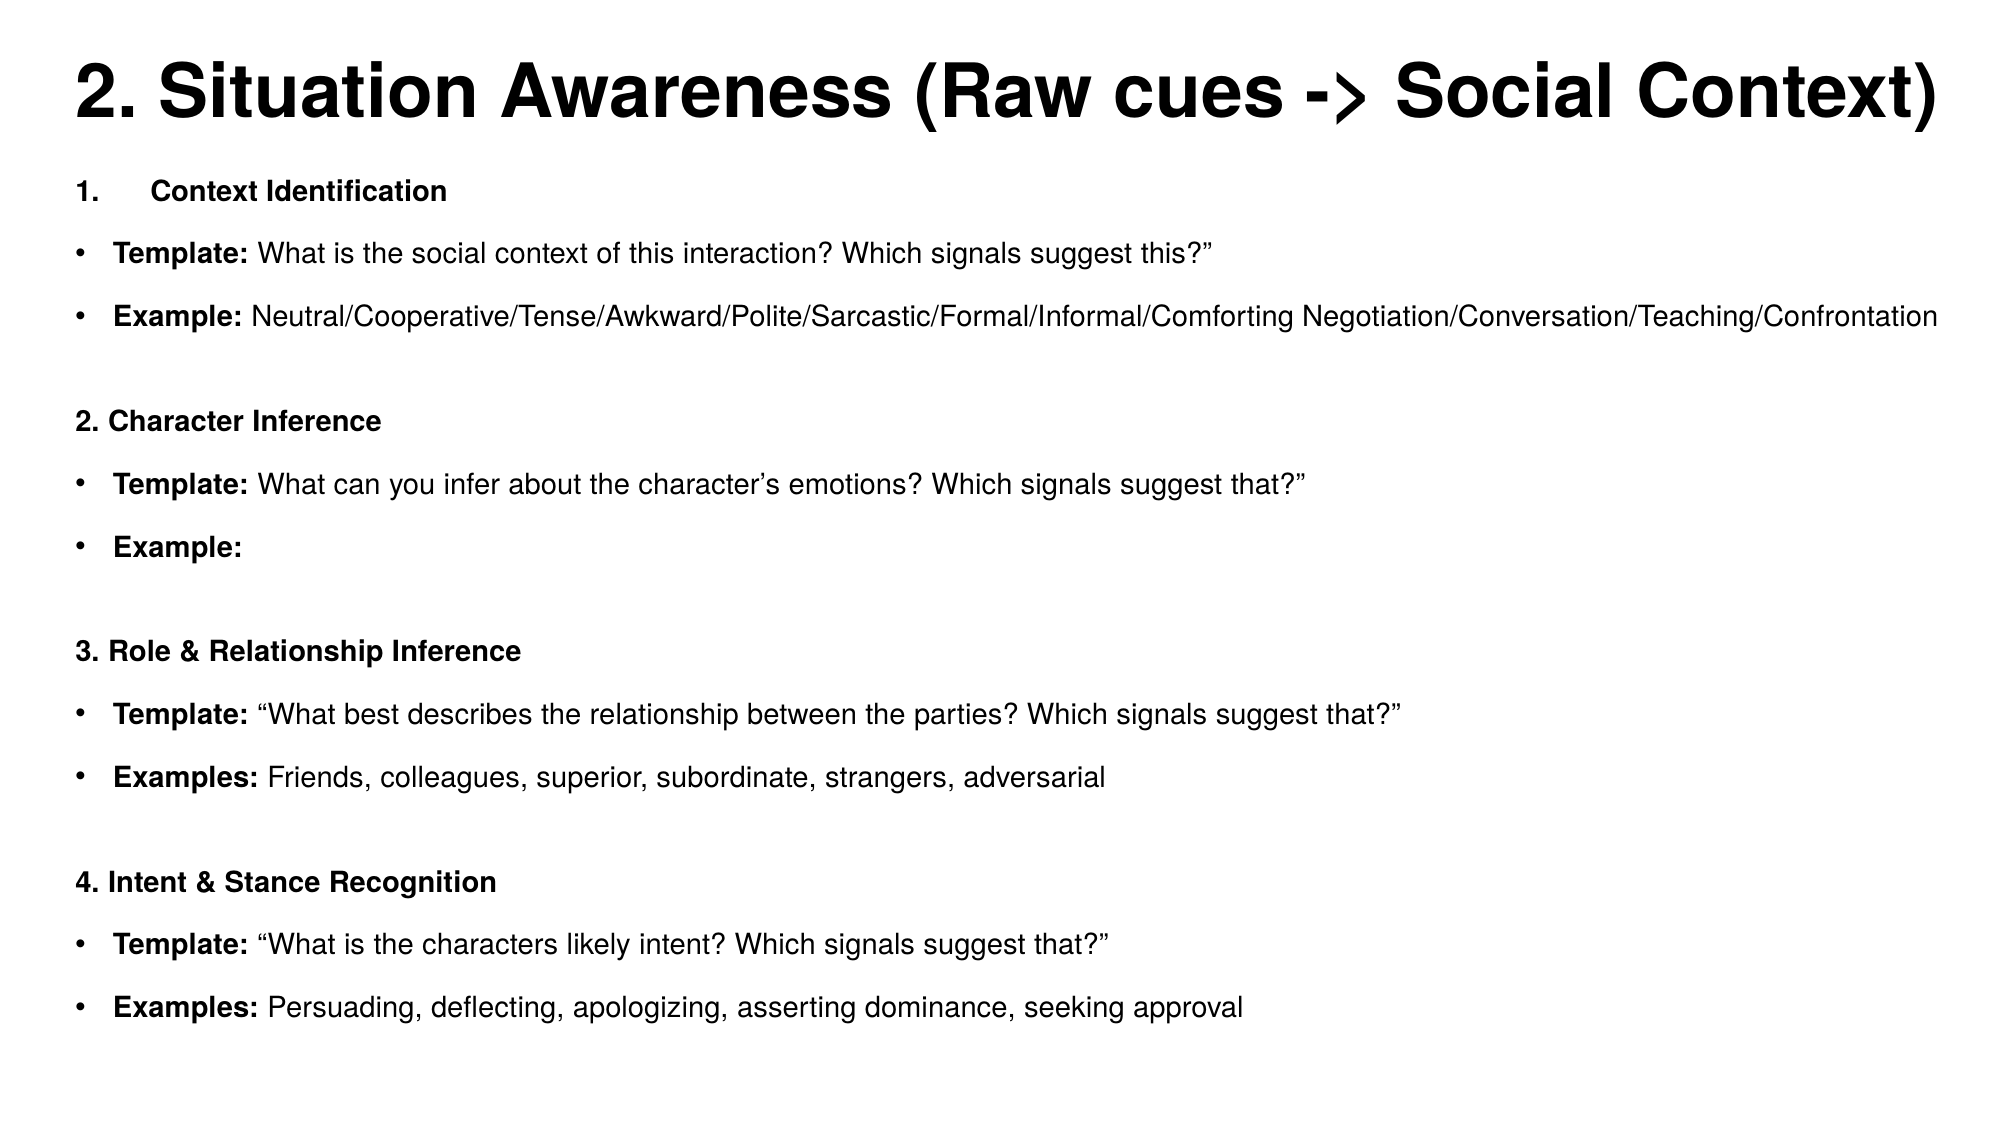

# 2. Situation Awareness (Raw cues -> Social Context)
Context Identification
Template: What is the social context of this interaction? Which signals suggest this?”
Example: Neutral/Cooperative/Tense/Awkward/Polite/Sarcastic/Formal/Informal/Comforting Negotiation/Conversation/Teaching/Confrontation
2. Character Inference
Template: What can you infer about the character’s emotions? Which signals suggest that?”
Example:
3. Role & Relationship Inference
Template: “What best describes the relationship between the parties? Which signals suggest that?”
Examples: Friends, colleagues, superior, subordinate, strangers, adversarial
4. Intent & Stance Recognition
Template: “What is the characters likely intent? Which signals suggest that?”
Examples: Persuading, deflecting, apologizing, asserting dominance, seeking approval